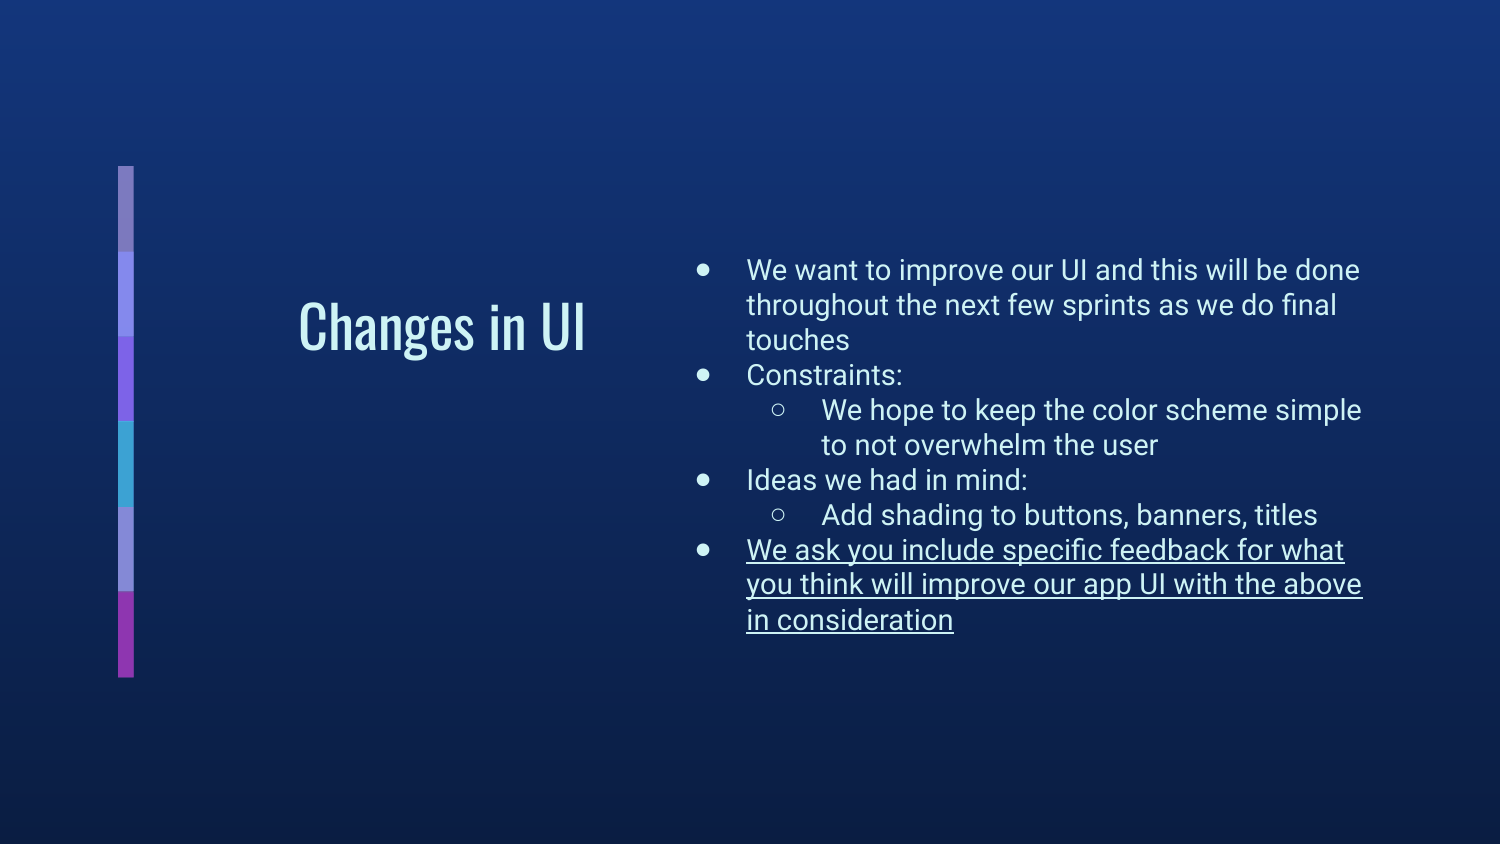

We want to improve our UI and this will be done throughout the next few sprints as we do final touches
Constraints:
We hope to keep the color scheme simple to not overwhelm the user
Ideas we had in mind:
Add shading to buttons, banners, titles
We ask you include specific feedback for what you think will improve our app UI with the above in consideration
# Changes in UI